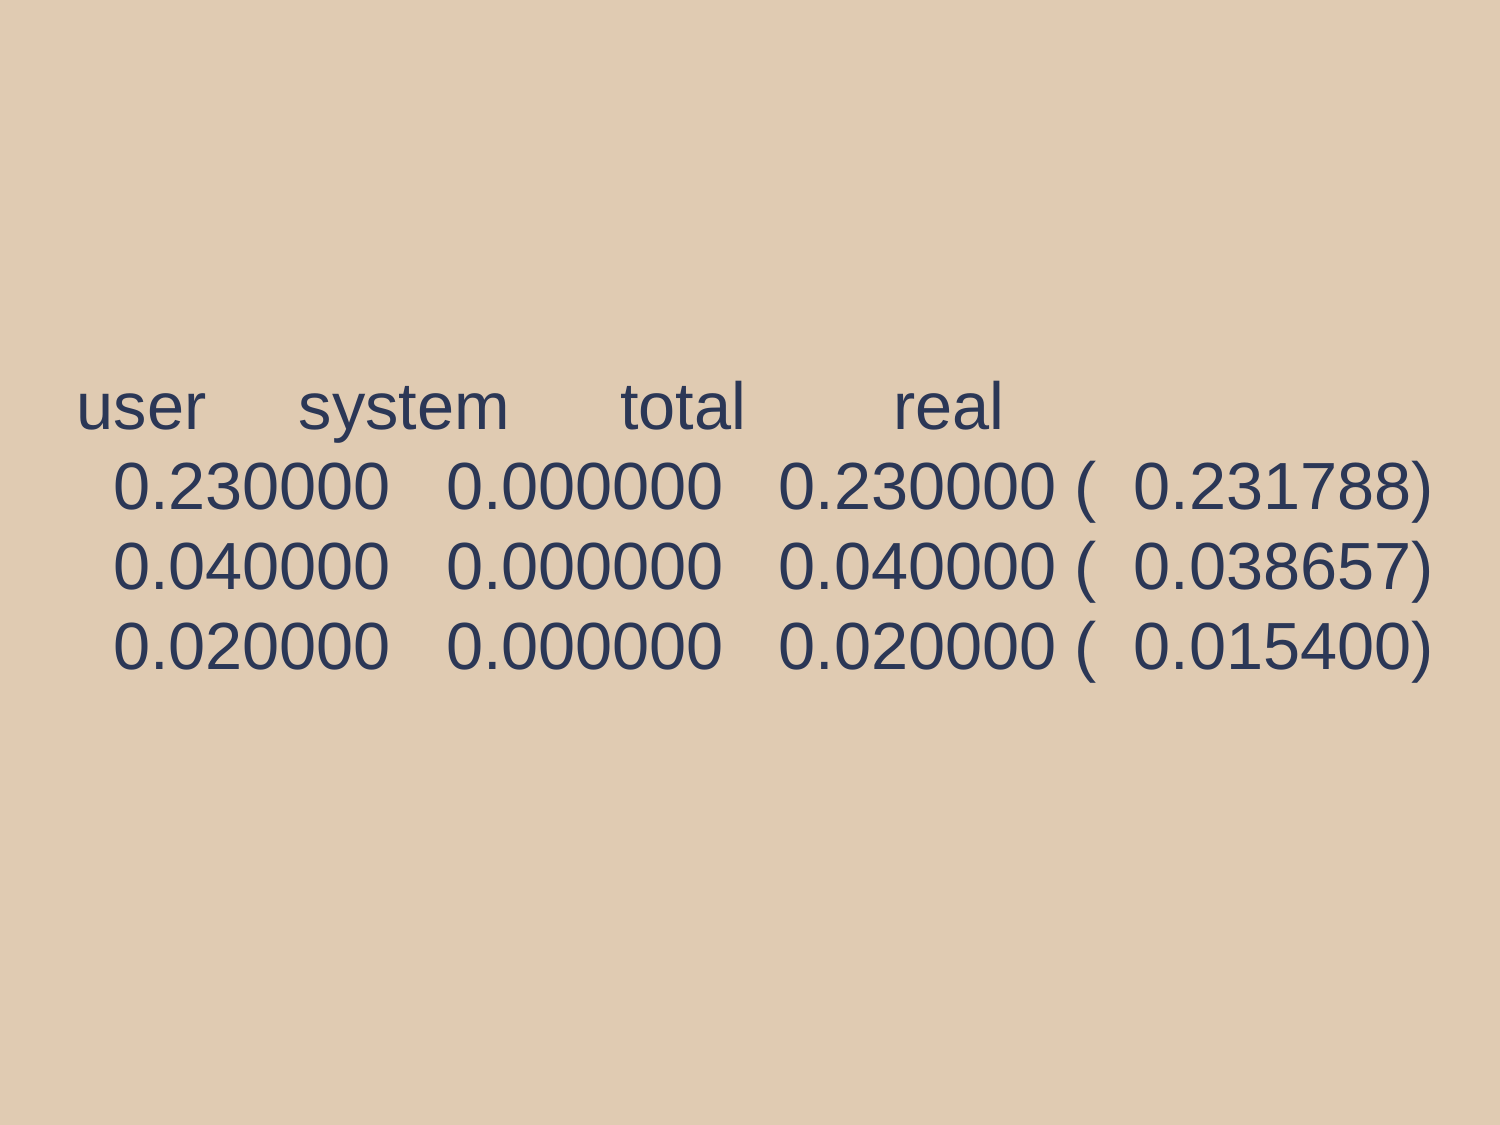

user     system      total        real
   0.230000   0.000000   0.230000 (  0.231788)
   0.040000   0.000000   0.040000 (  0.038657)
   0.020000   0.000000   0.020000 (  0.015400)